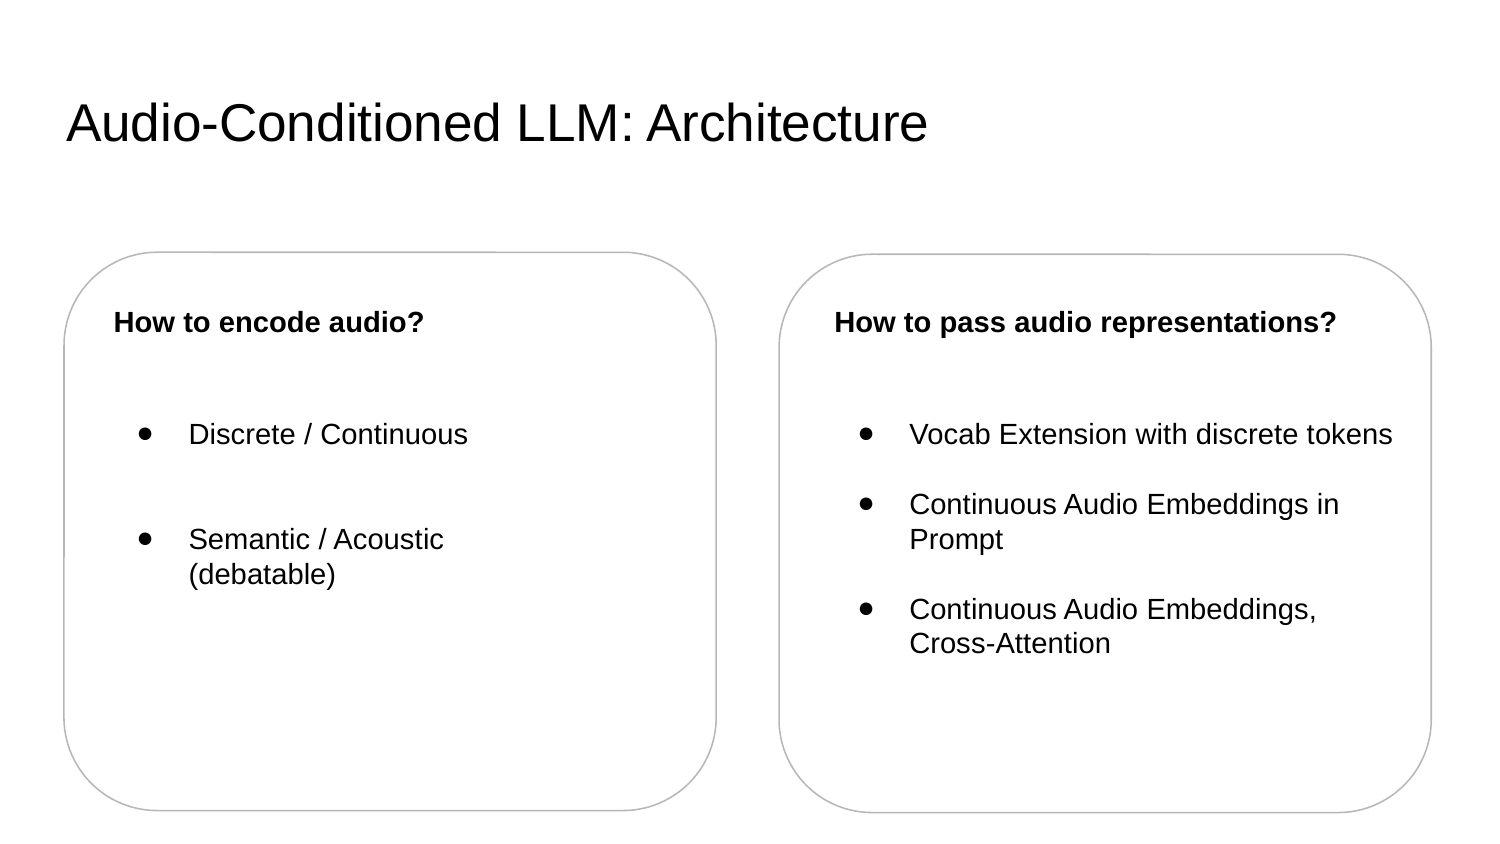

# Audio-Conditioned LLM: Architecture

How to encode audio?

How to pass audio representations?

Discrete / Continuous

Semantic / Acoustic
(debatable)

Vocab Extension with discrete tokens

Continuous Audio Embeddings in Prompt

Continuous Audio Embeddings, Cross-Attention